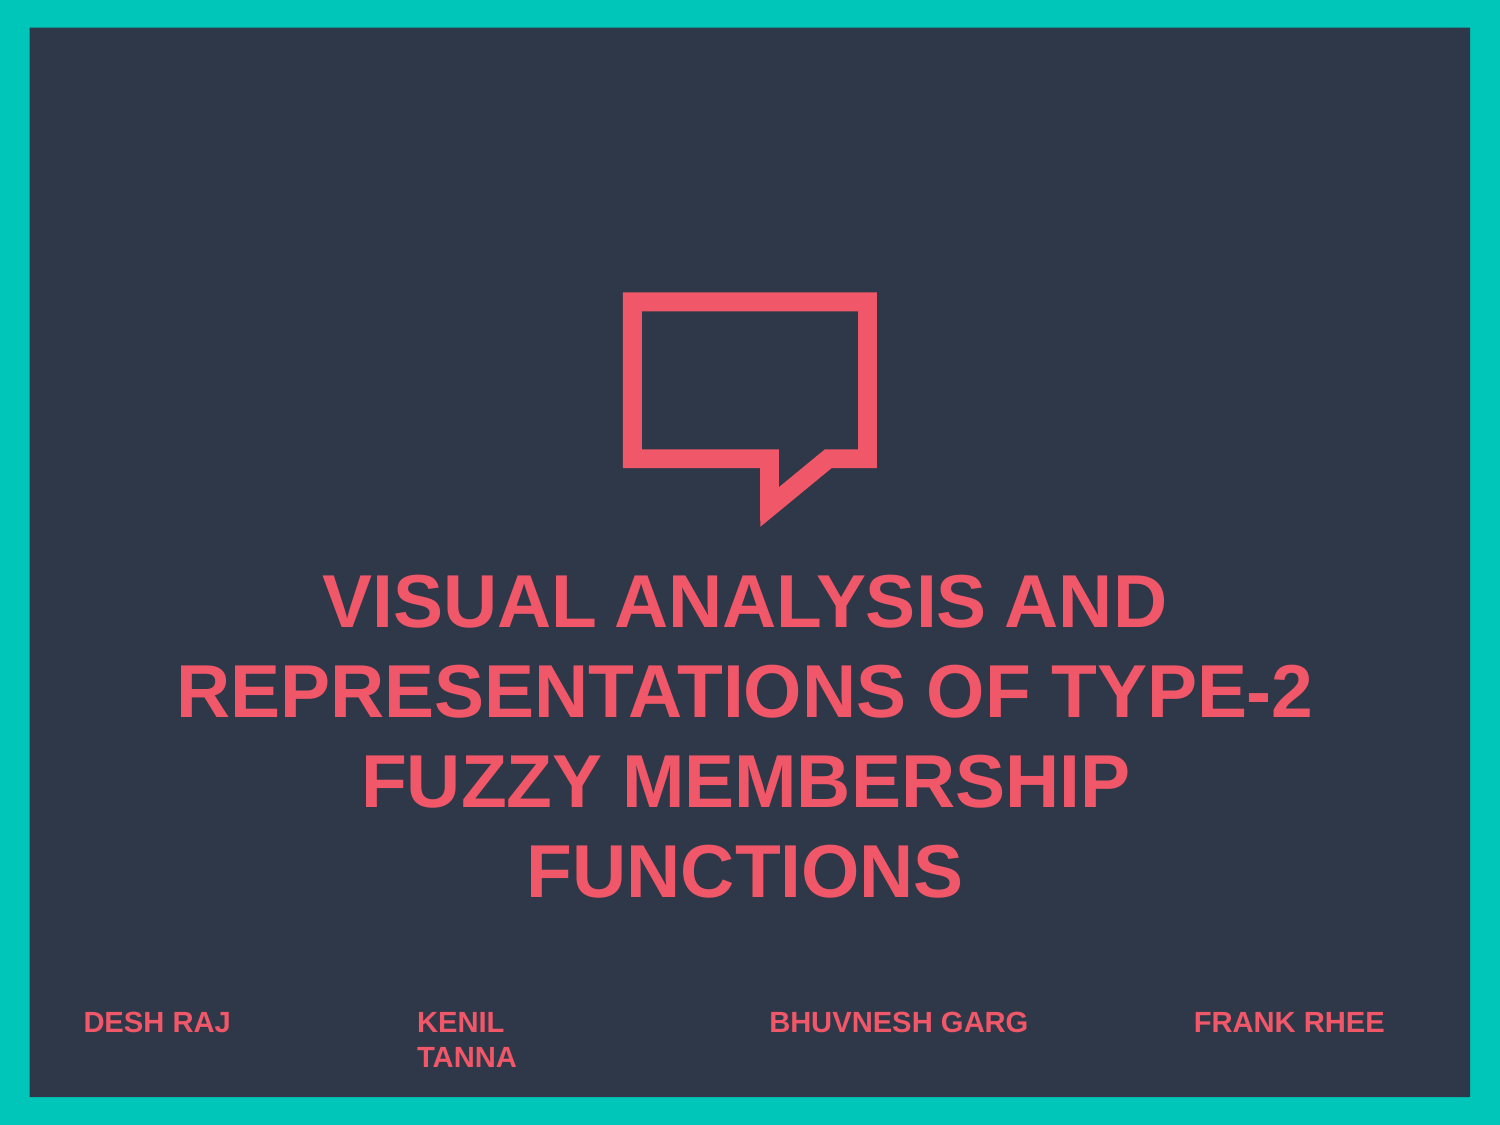

# VISUAL ANALYSIS AND REPRESENTATIONS OF TYPE-2 FUZZY MEMBERSHIP FUNCTIONS
FRANK RHEE
KENIL TANNA
DESH RAJ
BHUVNESH GARG